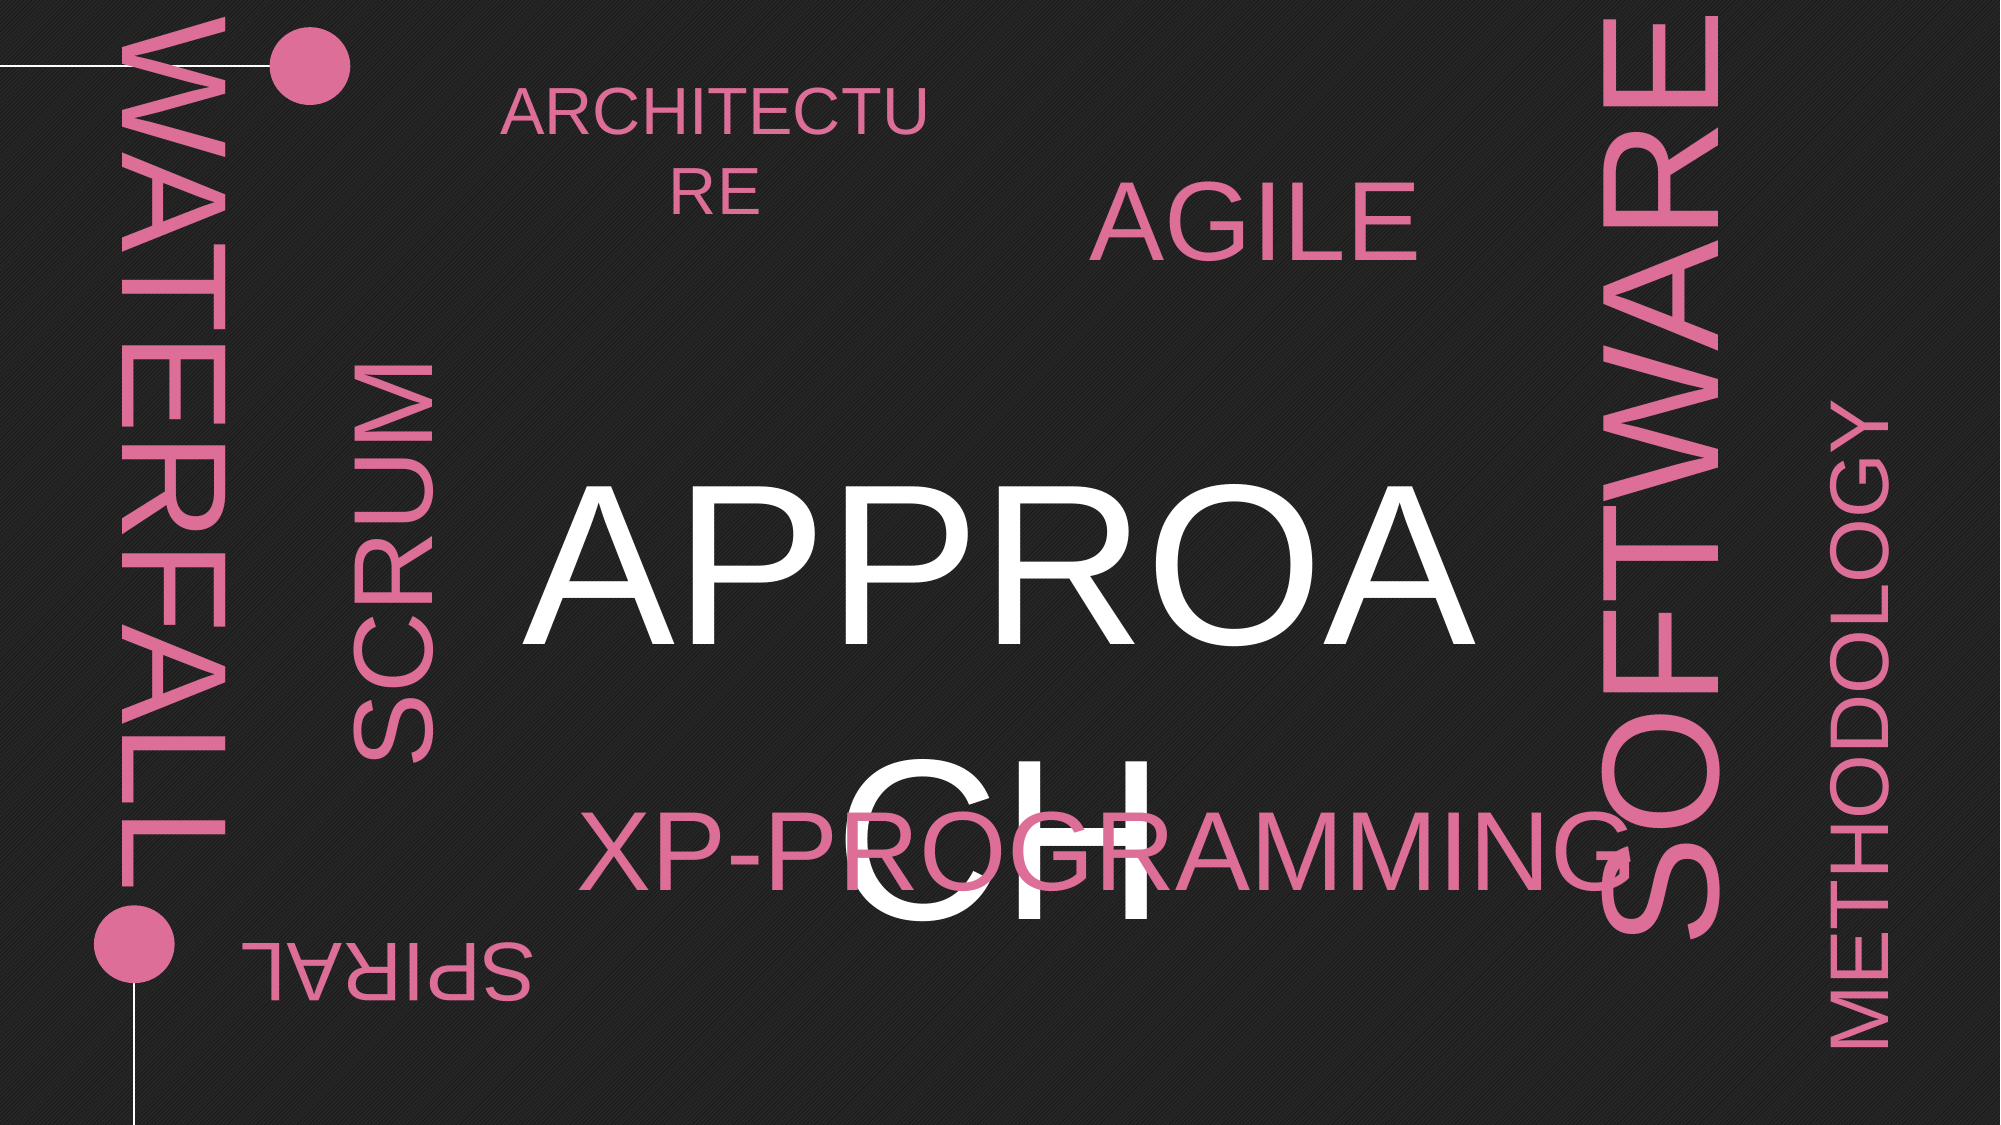

ARCHITECTURE
AGILE
WATERFALL
SOFTWARE
APPROACH
SCRUM
METHODOLOGY
XP-PROGRAMMING

SPIRAL